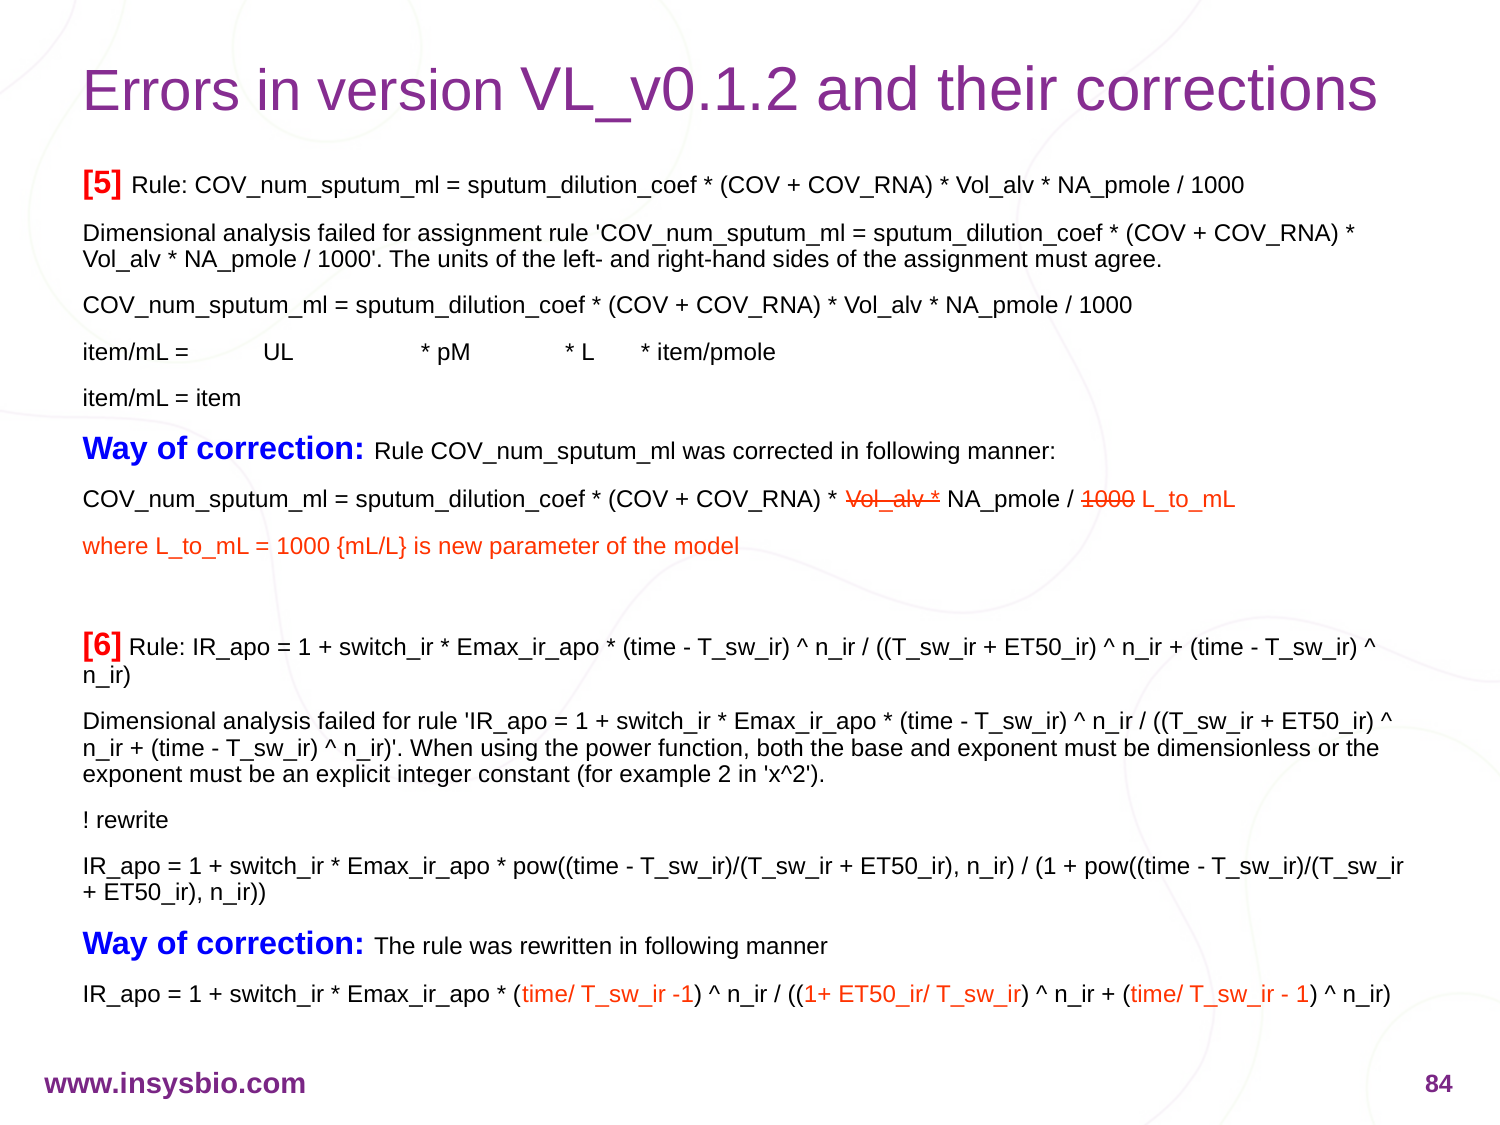

# Errors in version VL_v0.1.2 and their corrections
[5] Rule: COV_num_sputum_ml = sputum_dilution_coef * (COV + COV_RNA) * Vol_alv * NA_pmole / 1000
Dimensional analysis failed for assignment rule 'COV_num_sputum_ml = sputum_dilution_coef * (COV + COV_RNA) * Vol_alv * NA_pmole / 1000'. The units of the left- and right-hand sides of the assignment must agree.
COV_num_sputum_ml = sputum_dilution_coef * (COV + COV_RNA) * Vol_alv * NA_pmole / 1000
item/mL =           UL                   * pM              * L       * item/pmole
item/mL = item
Way of correction: Rule COV_num_sputum_ml was corrected in following manner:
COV_num_sputum_ml = sputum_dilution_coef * (COV + COV_RNA) * Vol_alv * NA_pmole / 1000 L_to_mL
where L_to_mL = 1000 {mL/L} is new parameter of the model

[6] Rule: IR_apo = 1 + switch_ir * Emax_ir_apo * (time - T_sw_ir) ^ n_ir / ((T_sw_ir + ET50_ir) ^ n_ir + (time - T_sw_ir) ^ n_ir)
Dimensional analysis failed for rule 'IR_apo = 1 + switch_ir * Emax_ir_apo * (time - T_sw_ir) ^ n_ir / ((T_sw_ir + ET50_ir) ^ n_ir + (time - T_sw_ir) ^ n_ir)'. When using the power function, both the base and exponent must be dimensionless or the exponent must be an explicit integer constant (for example 2 in 'x^2').
! rewrite
IR_apo = 1 + switch_ir * Emax_ir_apo * pow((time - T_sw_ir)/(T_sw_ir + ET50_ir), n_ir) / (1 + pow((time - T_sw_ir)/(T_sw_ir + ET50_ir), n_ir))
Way of correction: The rule was rewritten in following manner
IR_apo = 1 + switch_ir * Emax_ir_apo * (time/ T_sw_ir -1) ^ n_ir / ((1+ ET50_ir/ T_sw_ir) ^ n_ir + (time/ T_sw_ir - 1) ^ n_ir)

84